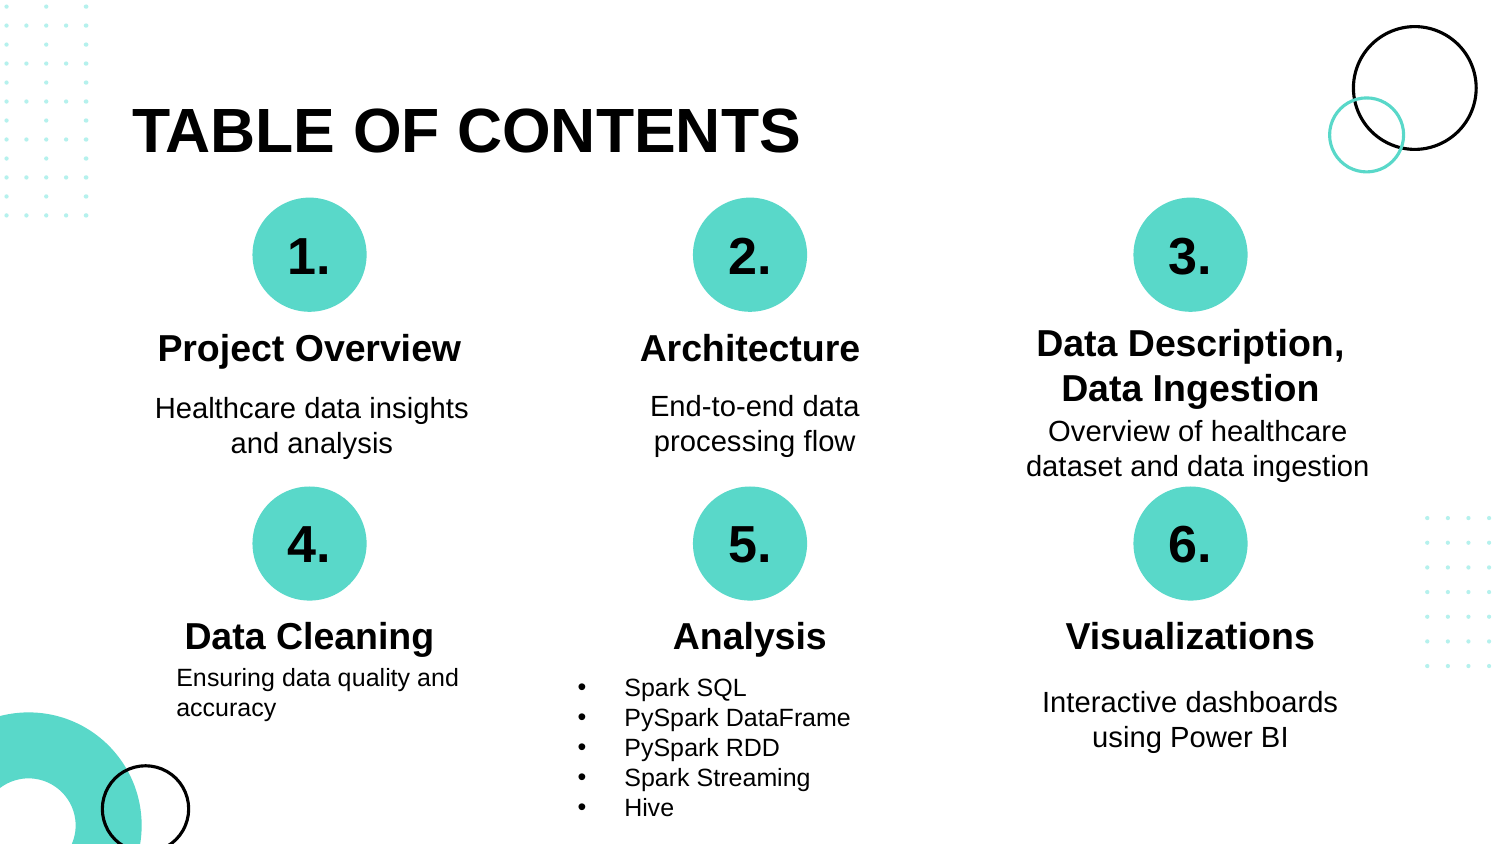

# TABLE OF CONTENTS

1.
2.
3.
Data Description,
Data Ingestion
Project Overview
Architecture
End-to-end data processing flow
Healthcare data insights and analysis
Overview of healthcare dataset and data ingestion

4.
5.
6.
Data Cleaning
Analysis
Visualizations
Ensuring data quality and accuracy
Spark SQL
PySpark DataFrame
PySpark RDD
Spark Streaming
Hive

Interactive dashboards using Power BI